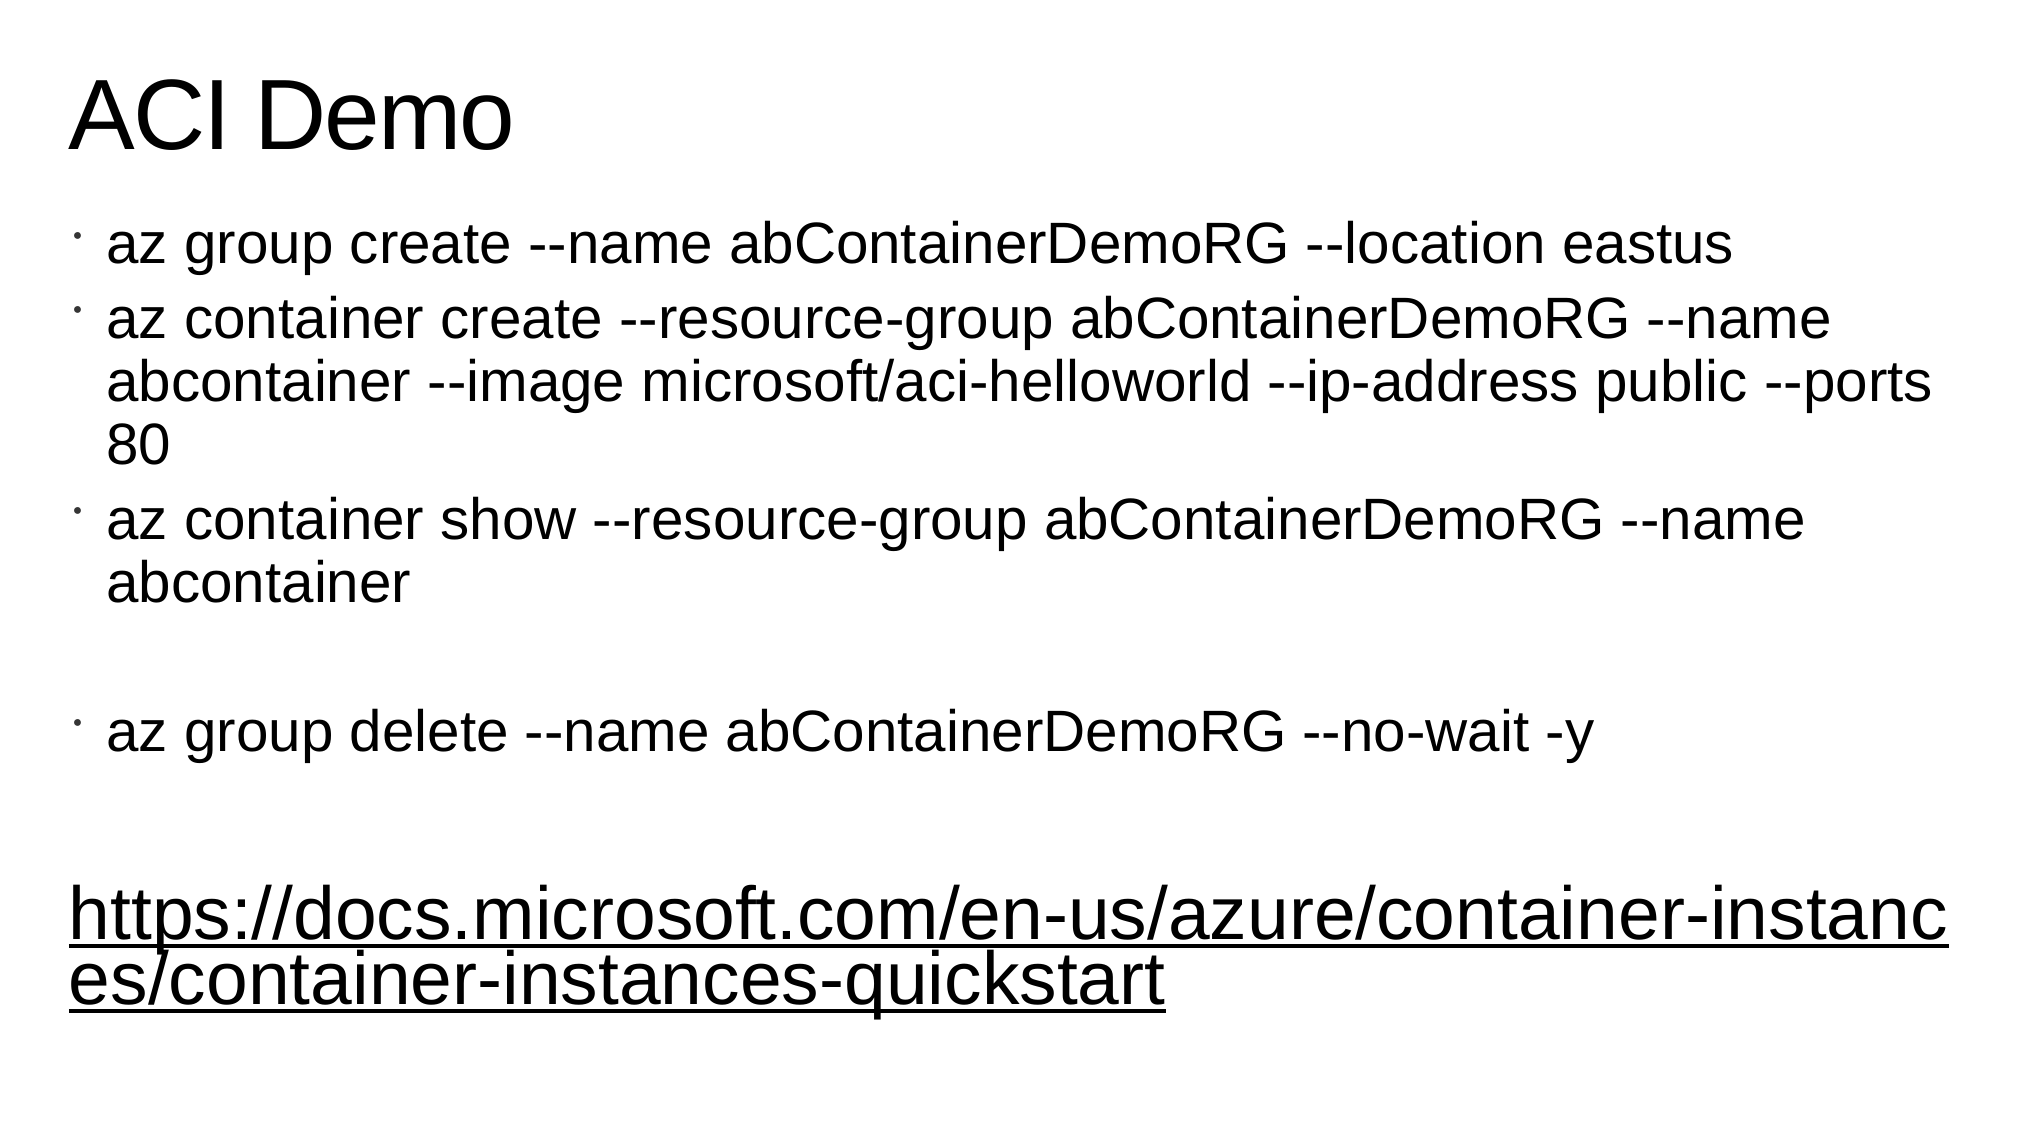

# ACI Demo
az group create --name abContainerDemoRG --location eastus
az container create --resource-group abContainerDemoRG --name abcontainer --image microsoft/aci-helloworld --ip-address public --ports 80
az container show --resource-group abContainerDemoRG --name abcontainer

az group delete --name abContainerDemoRG --no-wait -y

https://docs.microsoft.com/en-us/azure/container-instances/container-instances-quickstart